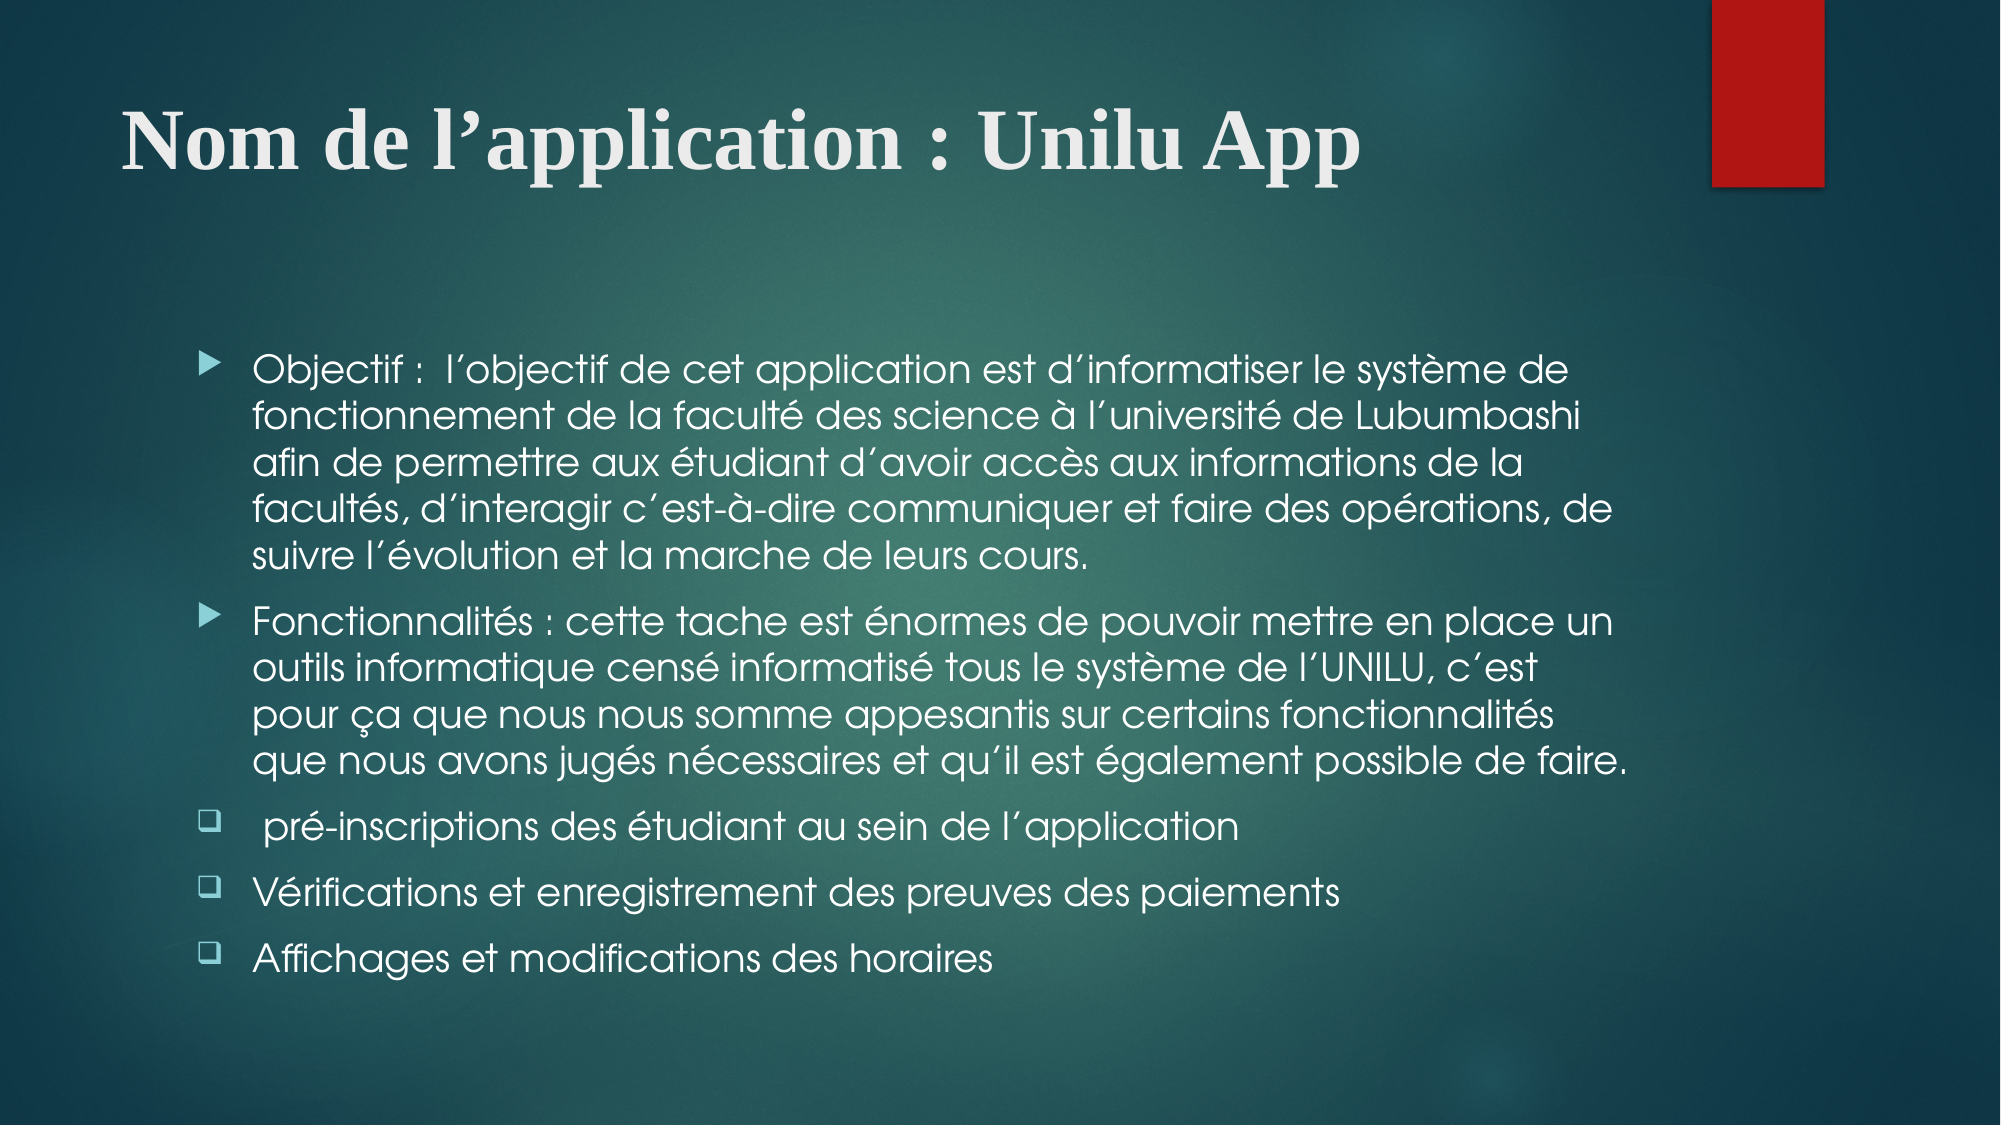

# Nom de l’application : Unilu App
Objectif :  l’objectif de cet application est d’informatiser le système de fonctionnement de la faculté des science à l’université de Lubumbashi afin de permettre aux étudiant d’avoir accès aux informations de la facultés, d’interagir c’est-à-dire communiquer et faire des opérations, de suivre l’évolution et la marche de leurs cours.
Fonctionnalités : cette tache est énormes de pouvoir mettre en place un outils informatique censé informatisé tous le système de l’UNILU, c’est pour ça que nous nous somme appesantis sur certains fonctionnalités que nous avons jugés nécessaires et qu’il est également possible de faire.
 pré-inscriptions des étudiant au sein de l’application
Vérifications et enregistrement des preuves des paiements
Affichages et modifications des horaires